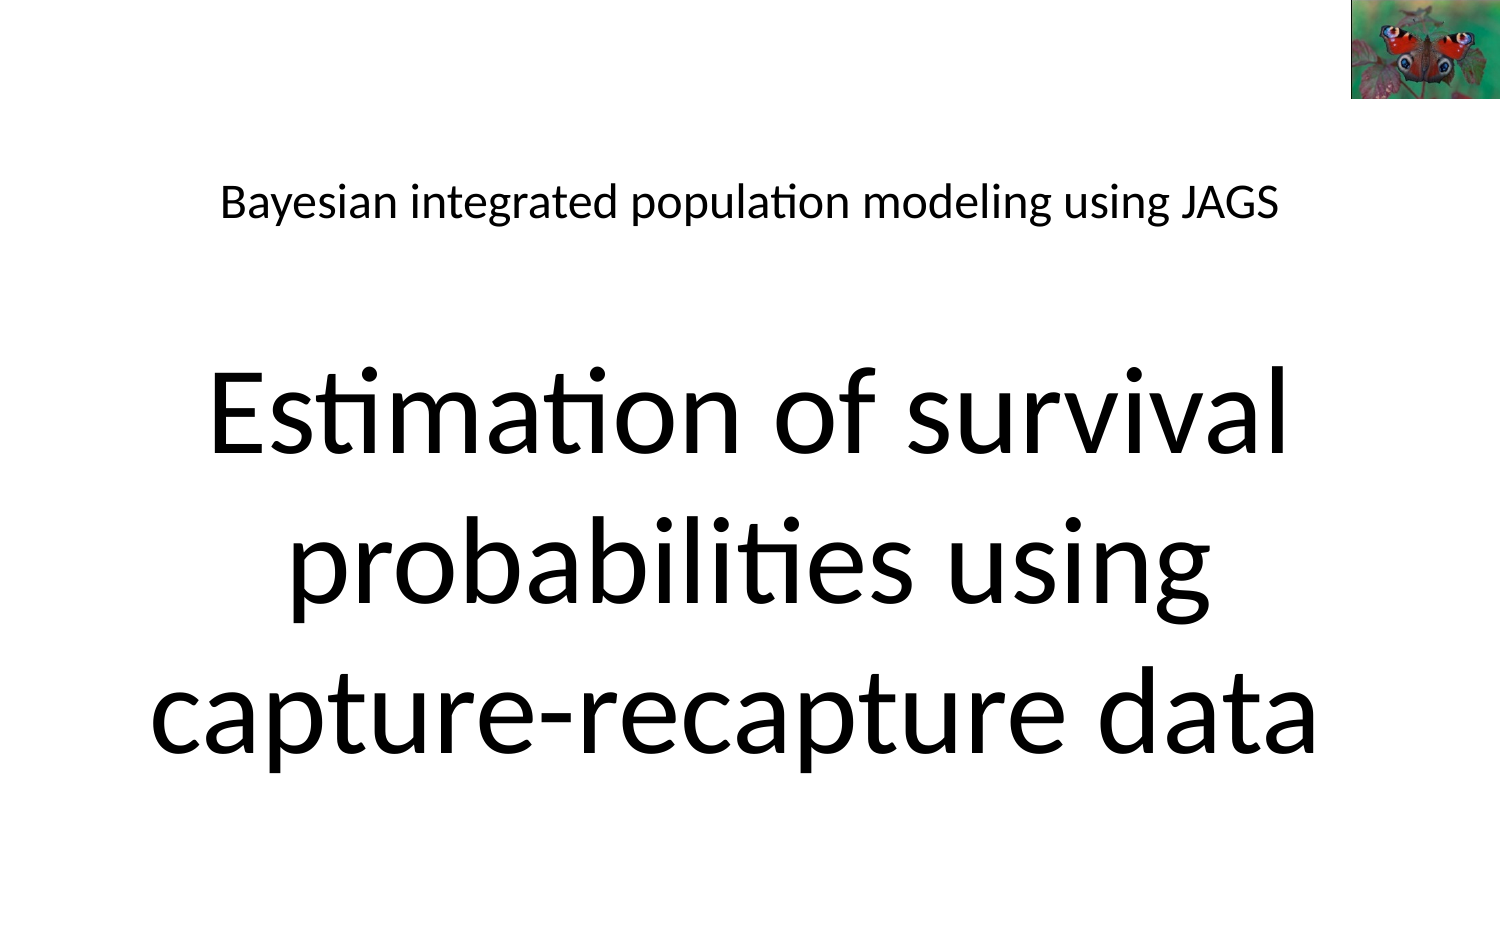

# Bayesian integrated population modeling using JAGS Estimation of survival probabilities using capture-recapture data